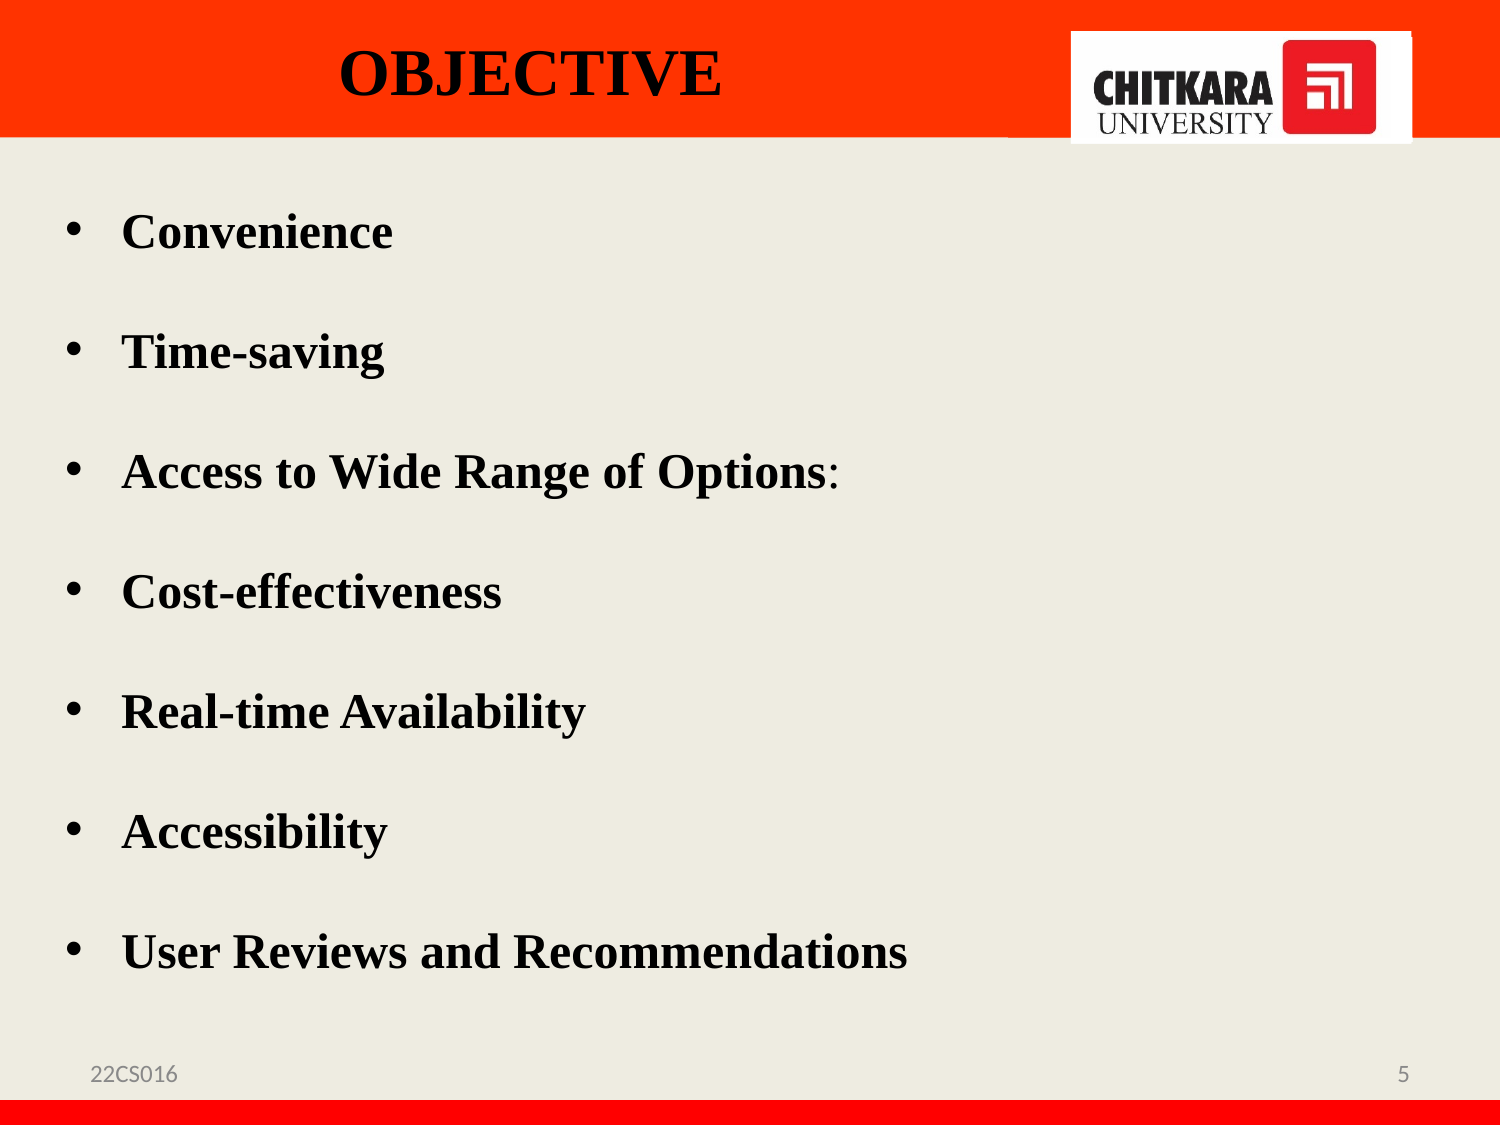

# OBJECTIVE

Convenience

Time-saving

Access to Wide Range of Options:

Cost-effectiveness

Real-time Availability

Accessibility

User Reviews and Recommendations

22CS016
5